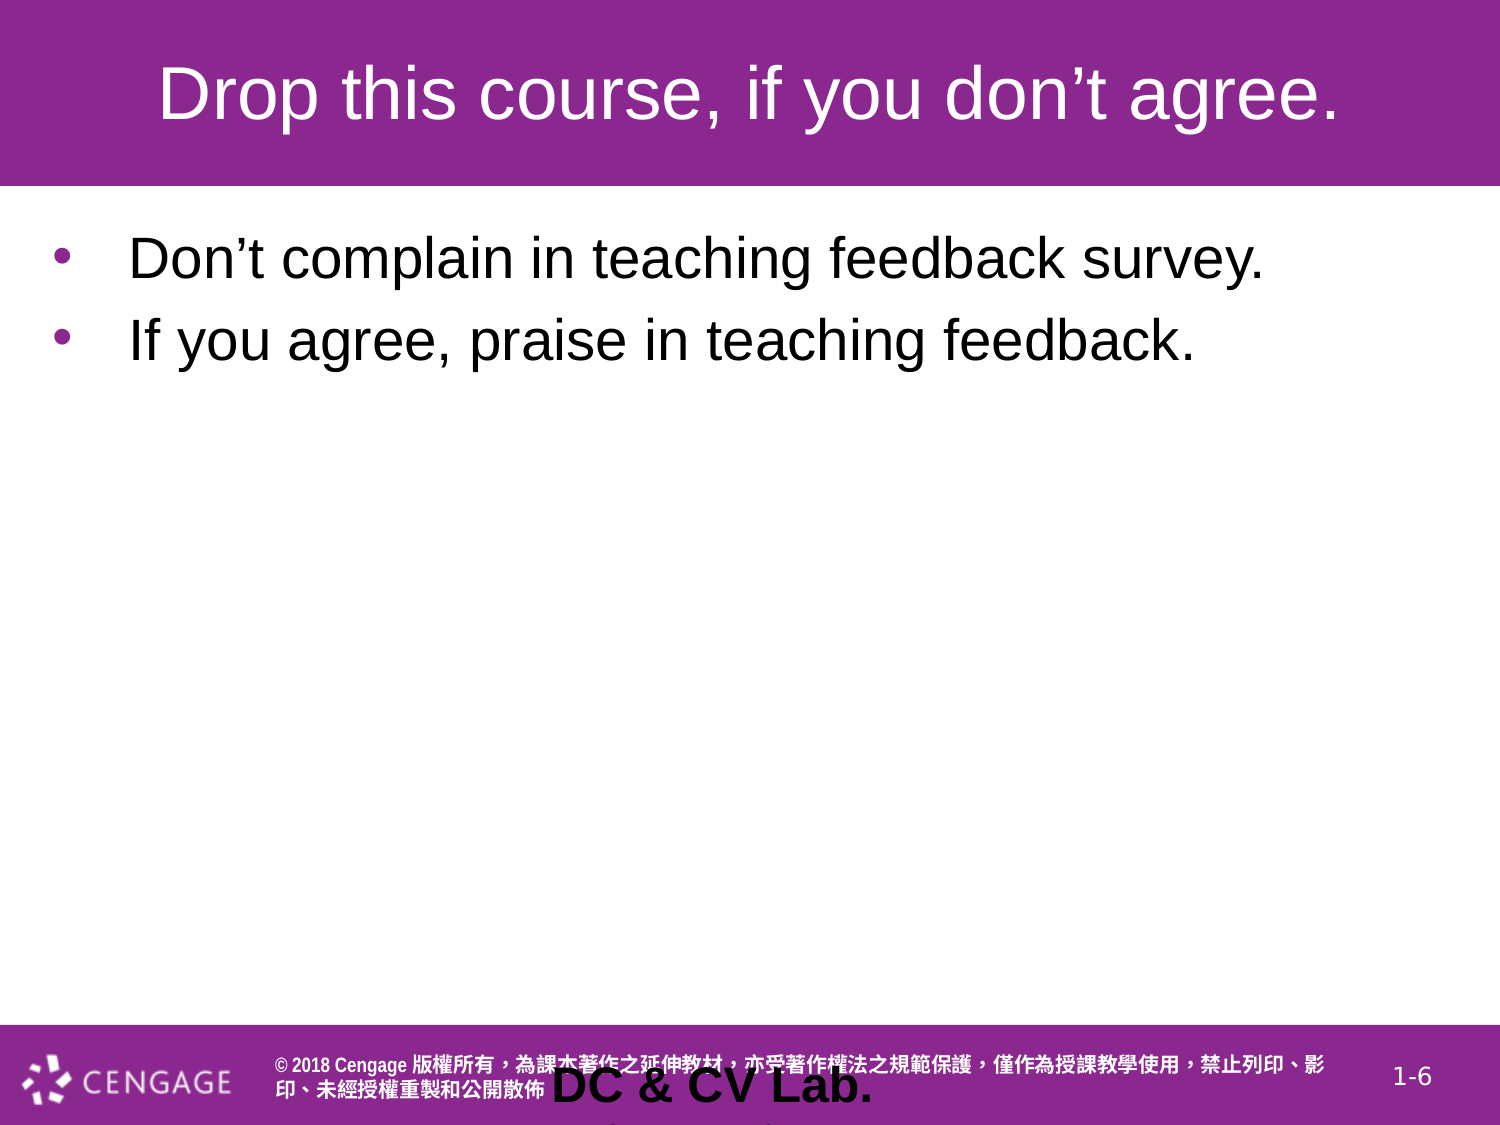

# Drop this course, if you don’t agree.
Don’t complain in teaching feedback survey.
If you agree, praise in teaching feedback.
DC & CV Lab.
 CSIE NTU